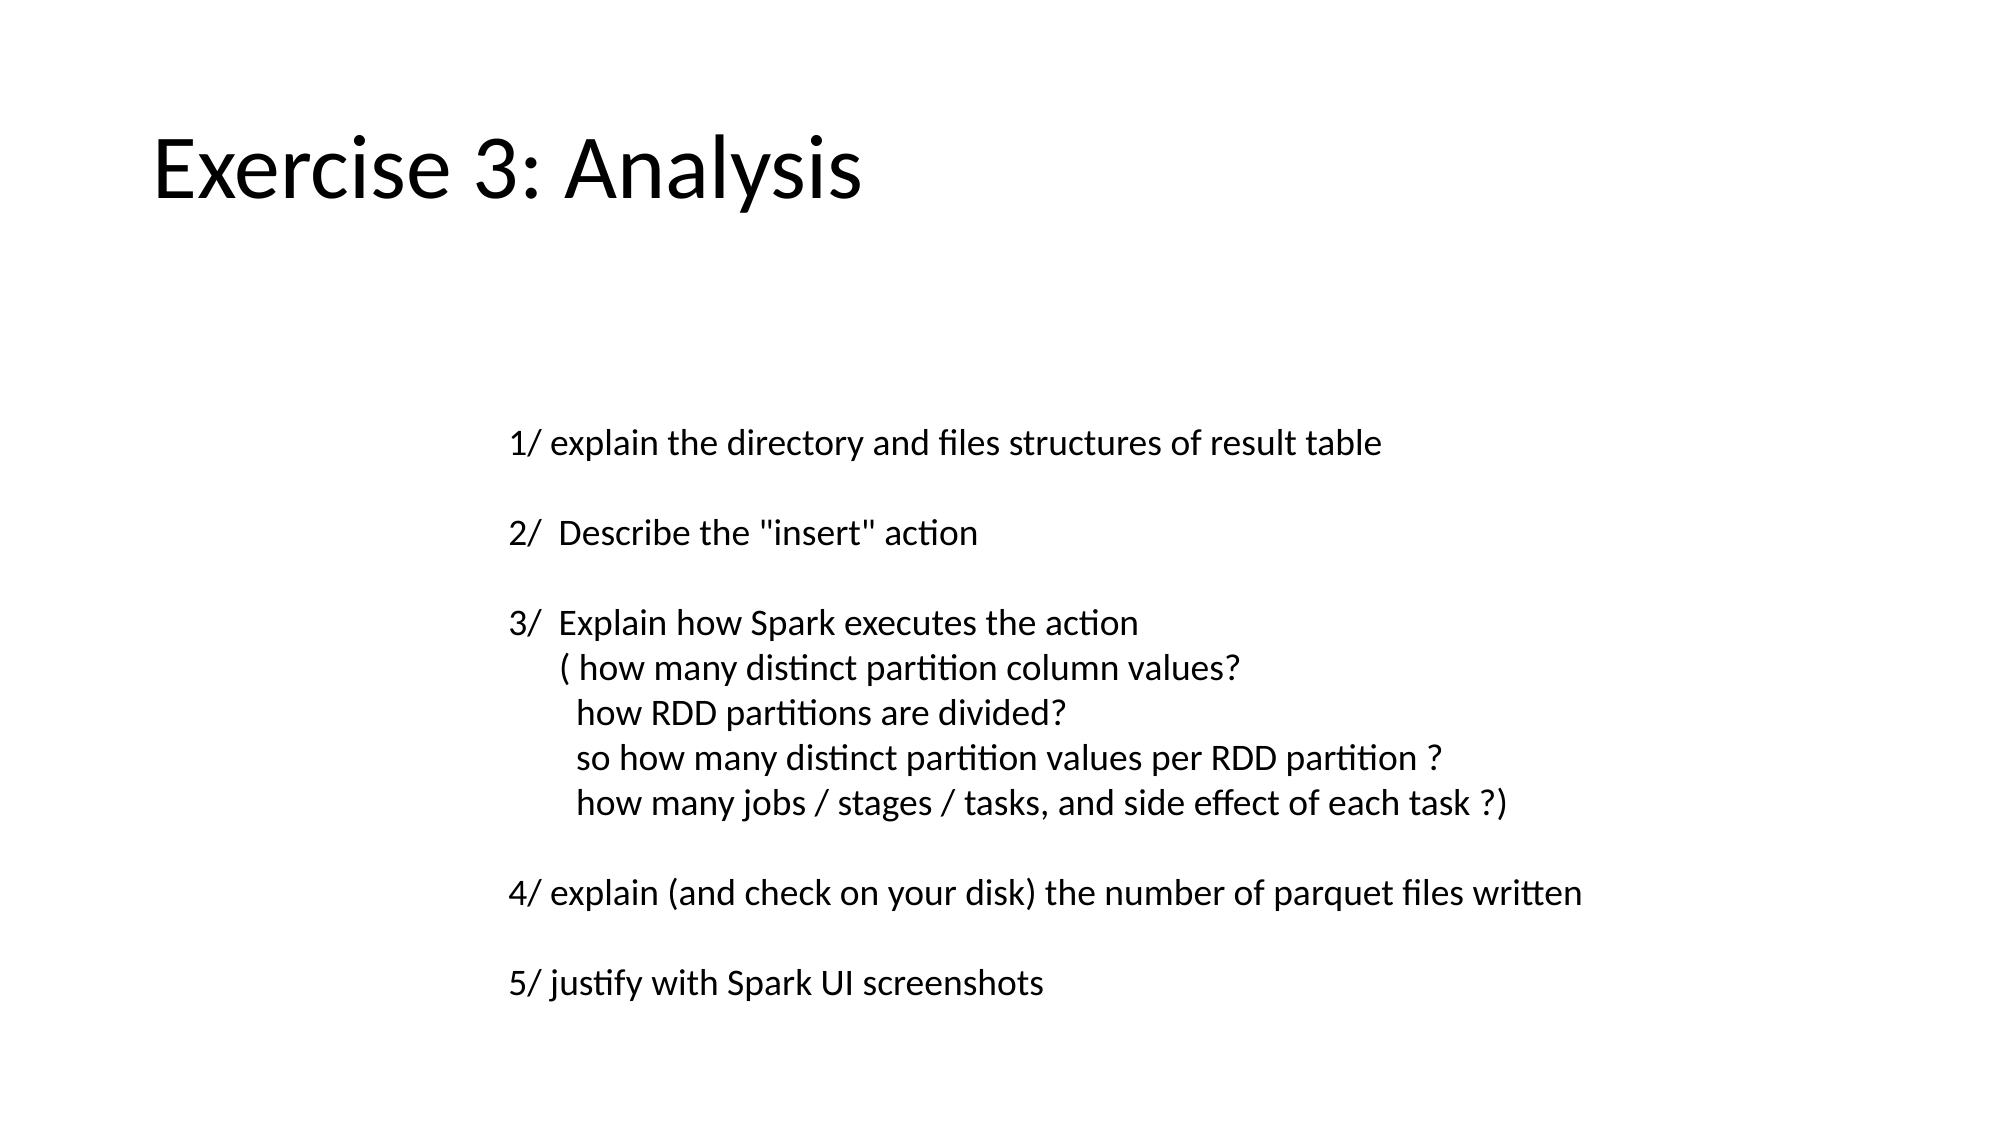

# Exercise 3: Analysis
1/ explain the directory and files structures of result table

2/  Describe the "insert" action

3/  Explain how Spark executes the action
      ( how many distinct partition column values?
        how RDD partitions are divided?
        so how many distinct partition values per RDD partition ?
        how many jobs / stages / tasks, and side effect of each task ?)

4/ explain (and check on your disk) the number of parquet files written

5/ justify with Spark UI screenshots